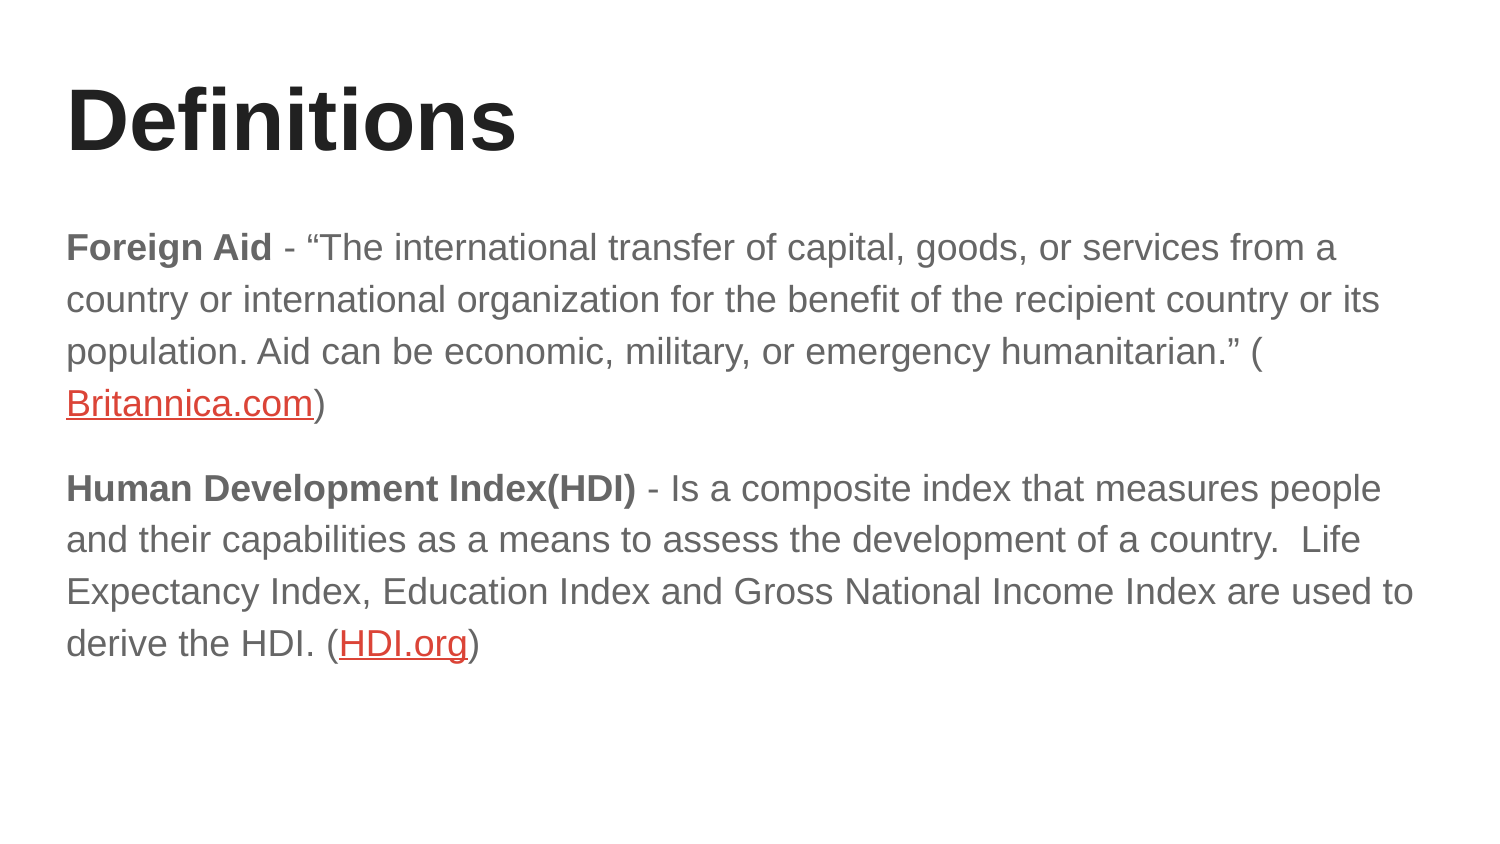

# Definitions
Foreign Aid - “The international transfer of capital, goods, or services from a country or international organization for the benefit of the recipient country or its population. Aid can be economic, military, or emergency humanitarian.” (Britannica.com)
Human Development Index(HDI) - Is a composite index that measures people and their capabilities as a means to assess the development of a country.  Life Expectancy Index, Education Index and Gross National Income Index are used to derive the HDI. (HDI.org)